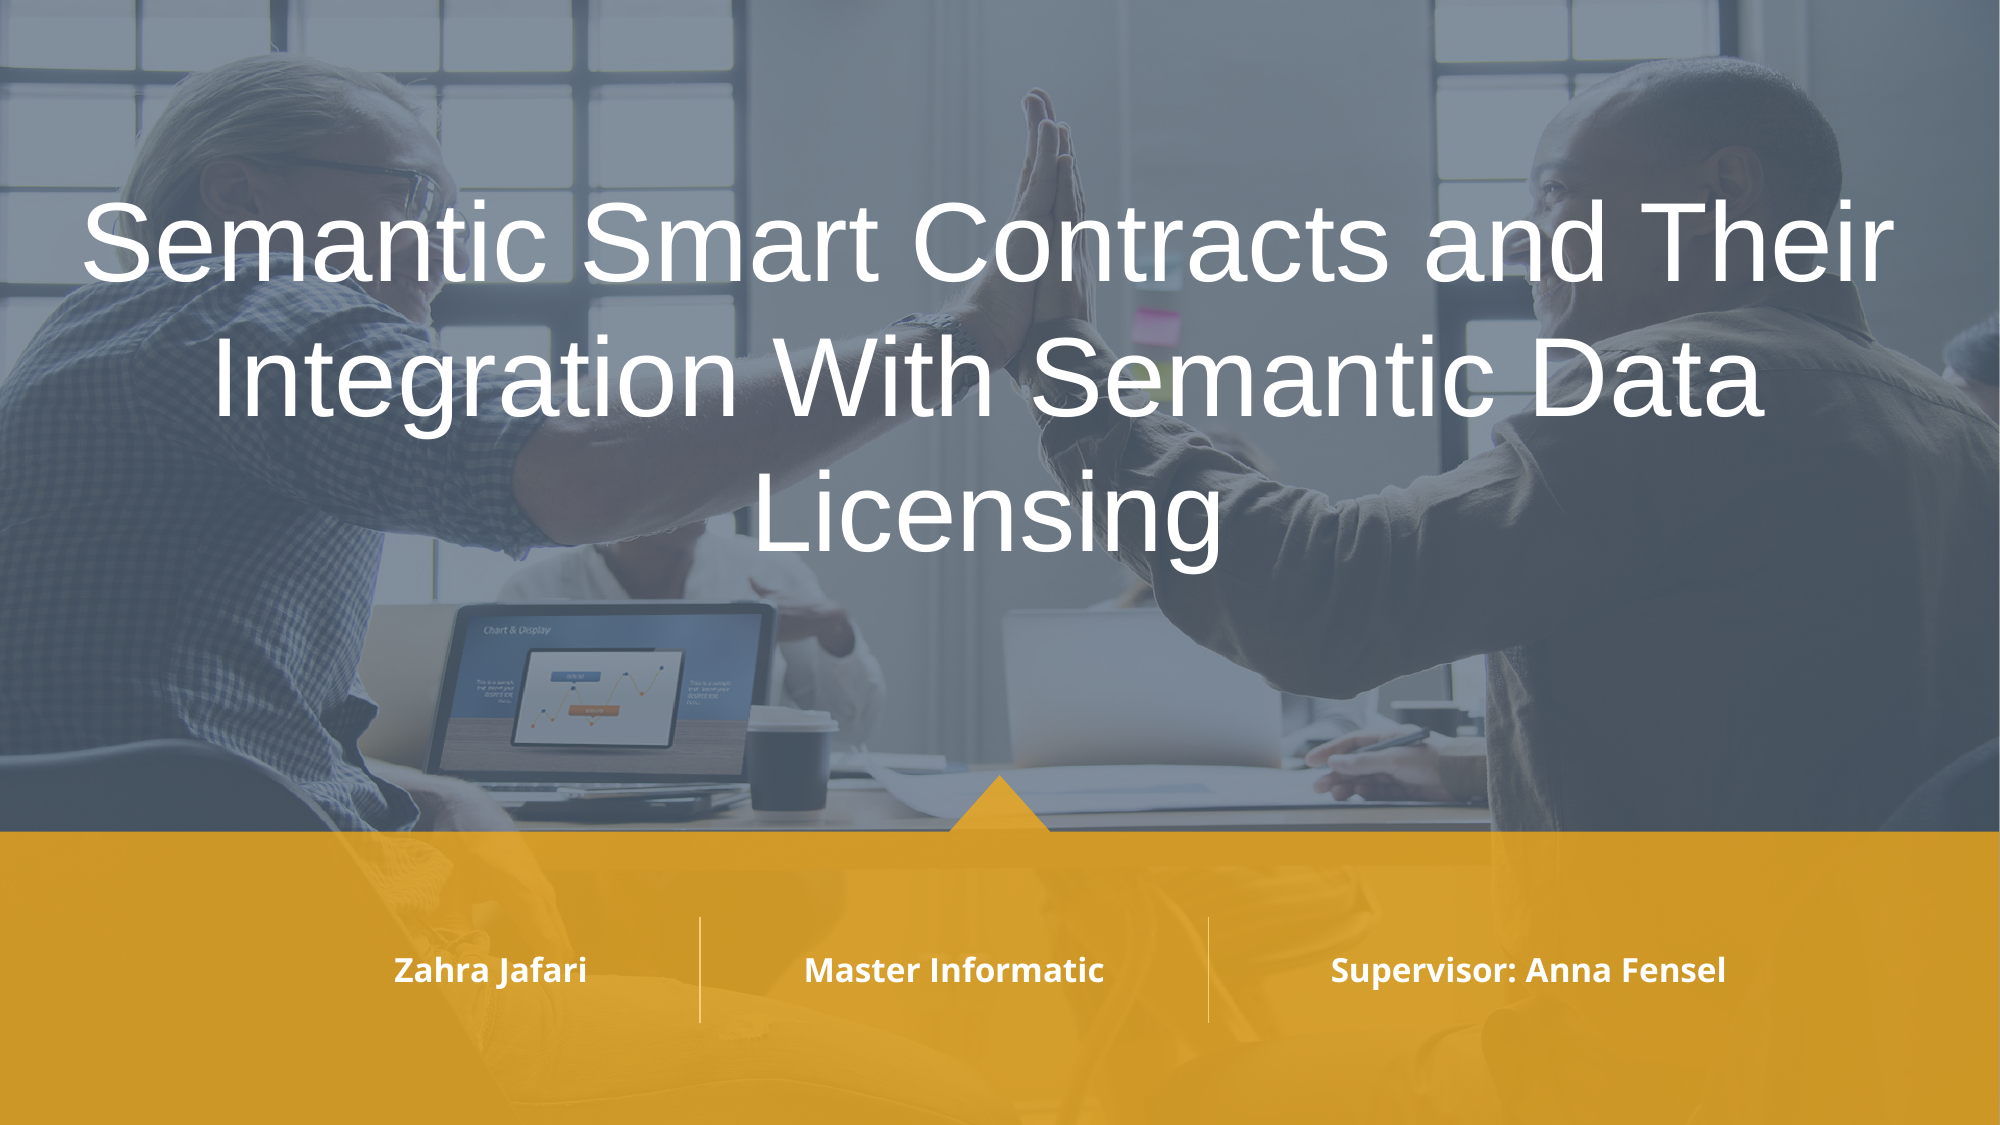

#
Semantic Smart Contracts and Their
Integration With Semantic Data Licensing

Zahra Jafari
Master Informatic
Supervisor: Anna Fensel